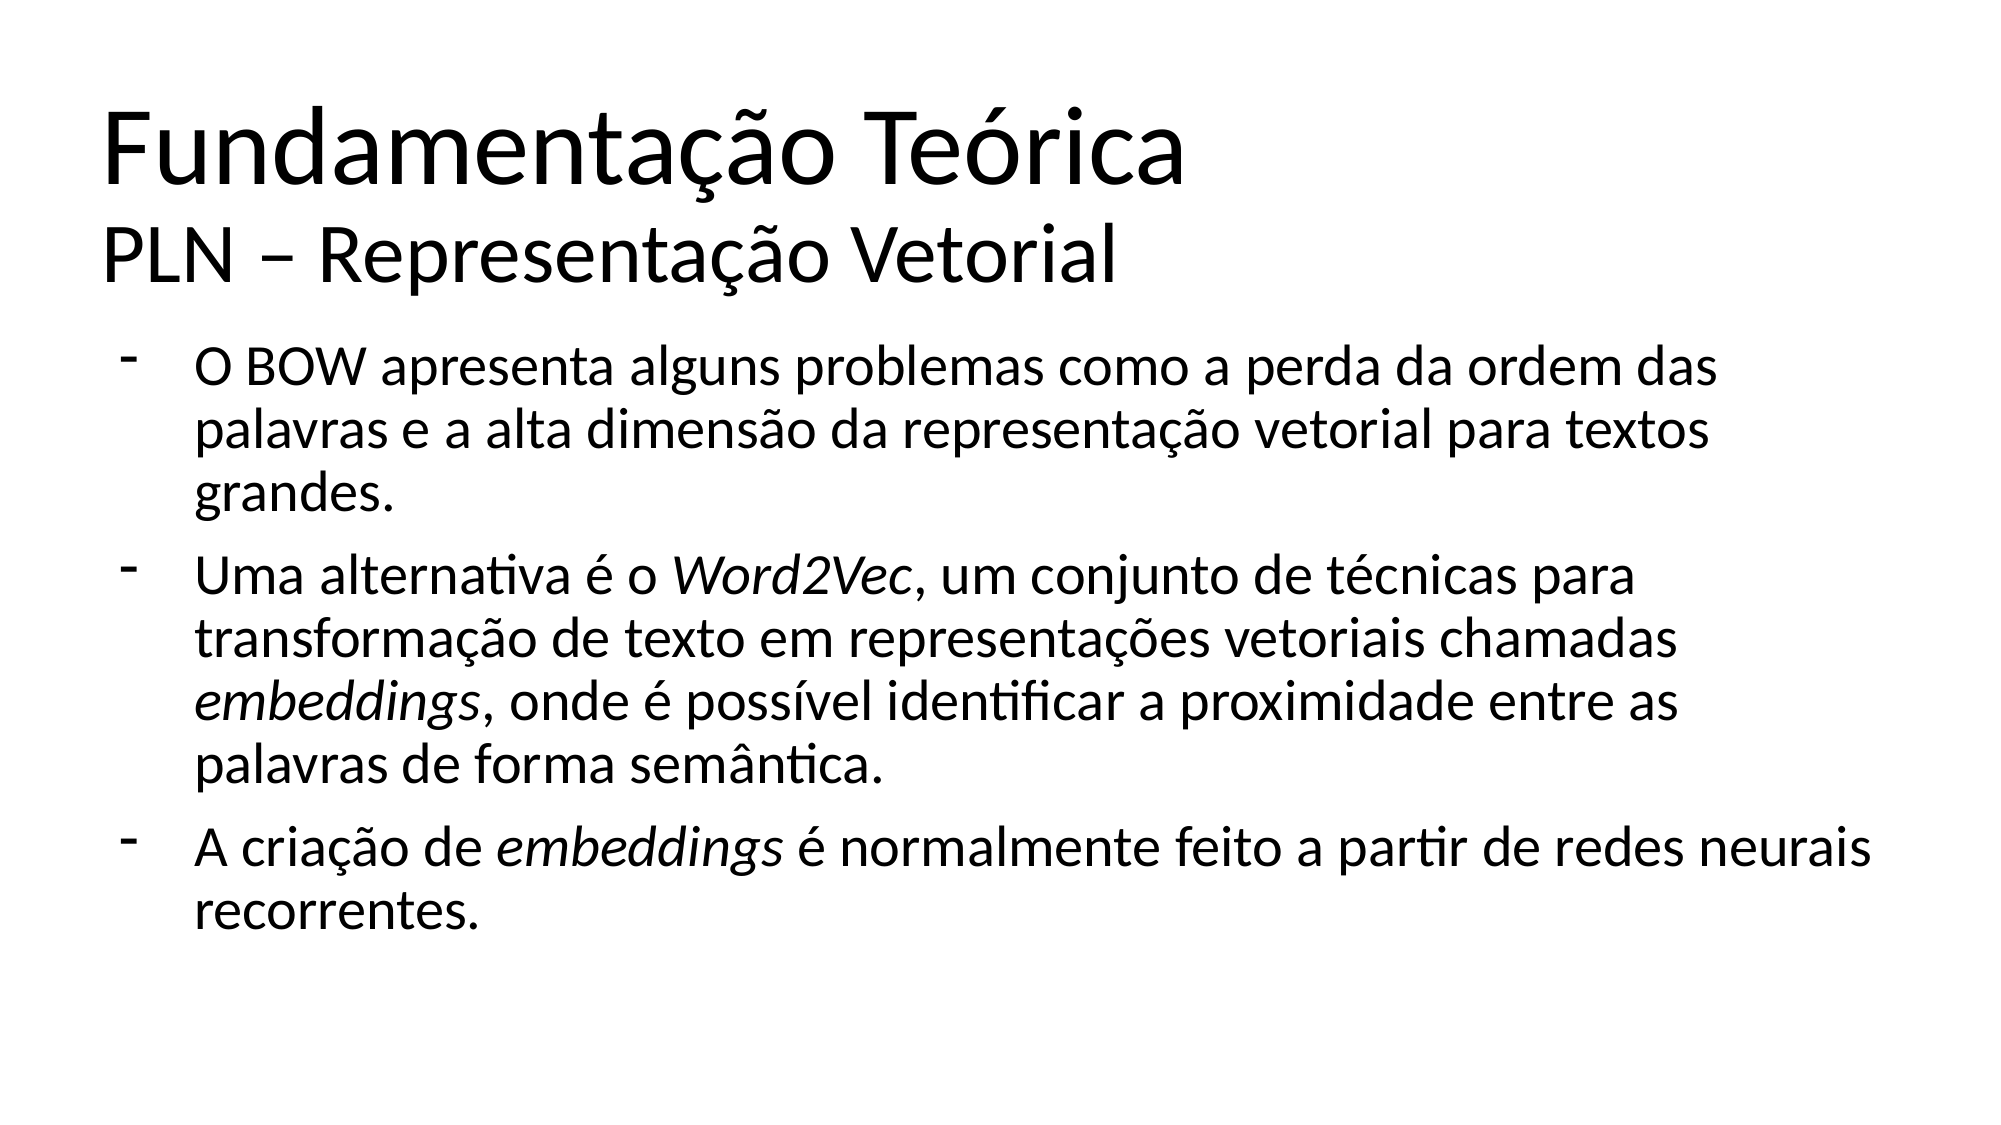

# Fundamentação Teórica PLN – Representação Vetorial
O BOW apresenta alguns problemas como a perda da ordem das palavras e a alta dimensão da representação vetorial para textos grandes.
Uma alternativa é o Word2Vec, um conjunto de técnicas para transformação de texto em representações vetoriais chamadas embeddings, onde é possível identificar a proximidade entre as palavras de forma semântica.
A criação de embeddings é normalmente feito a partir de redes neurais recorrentes.